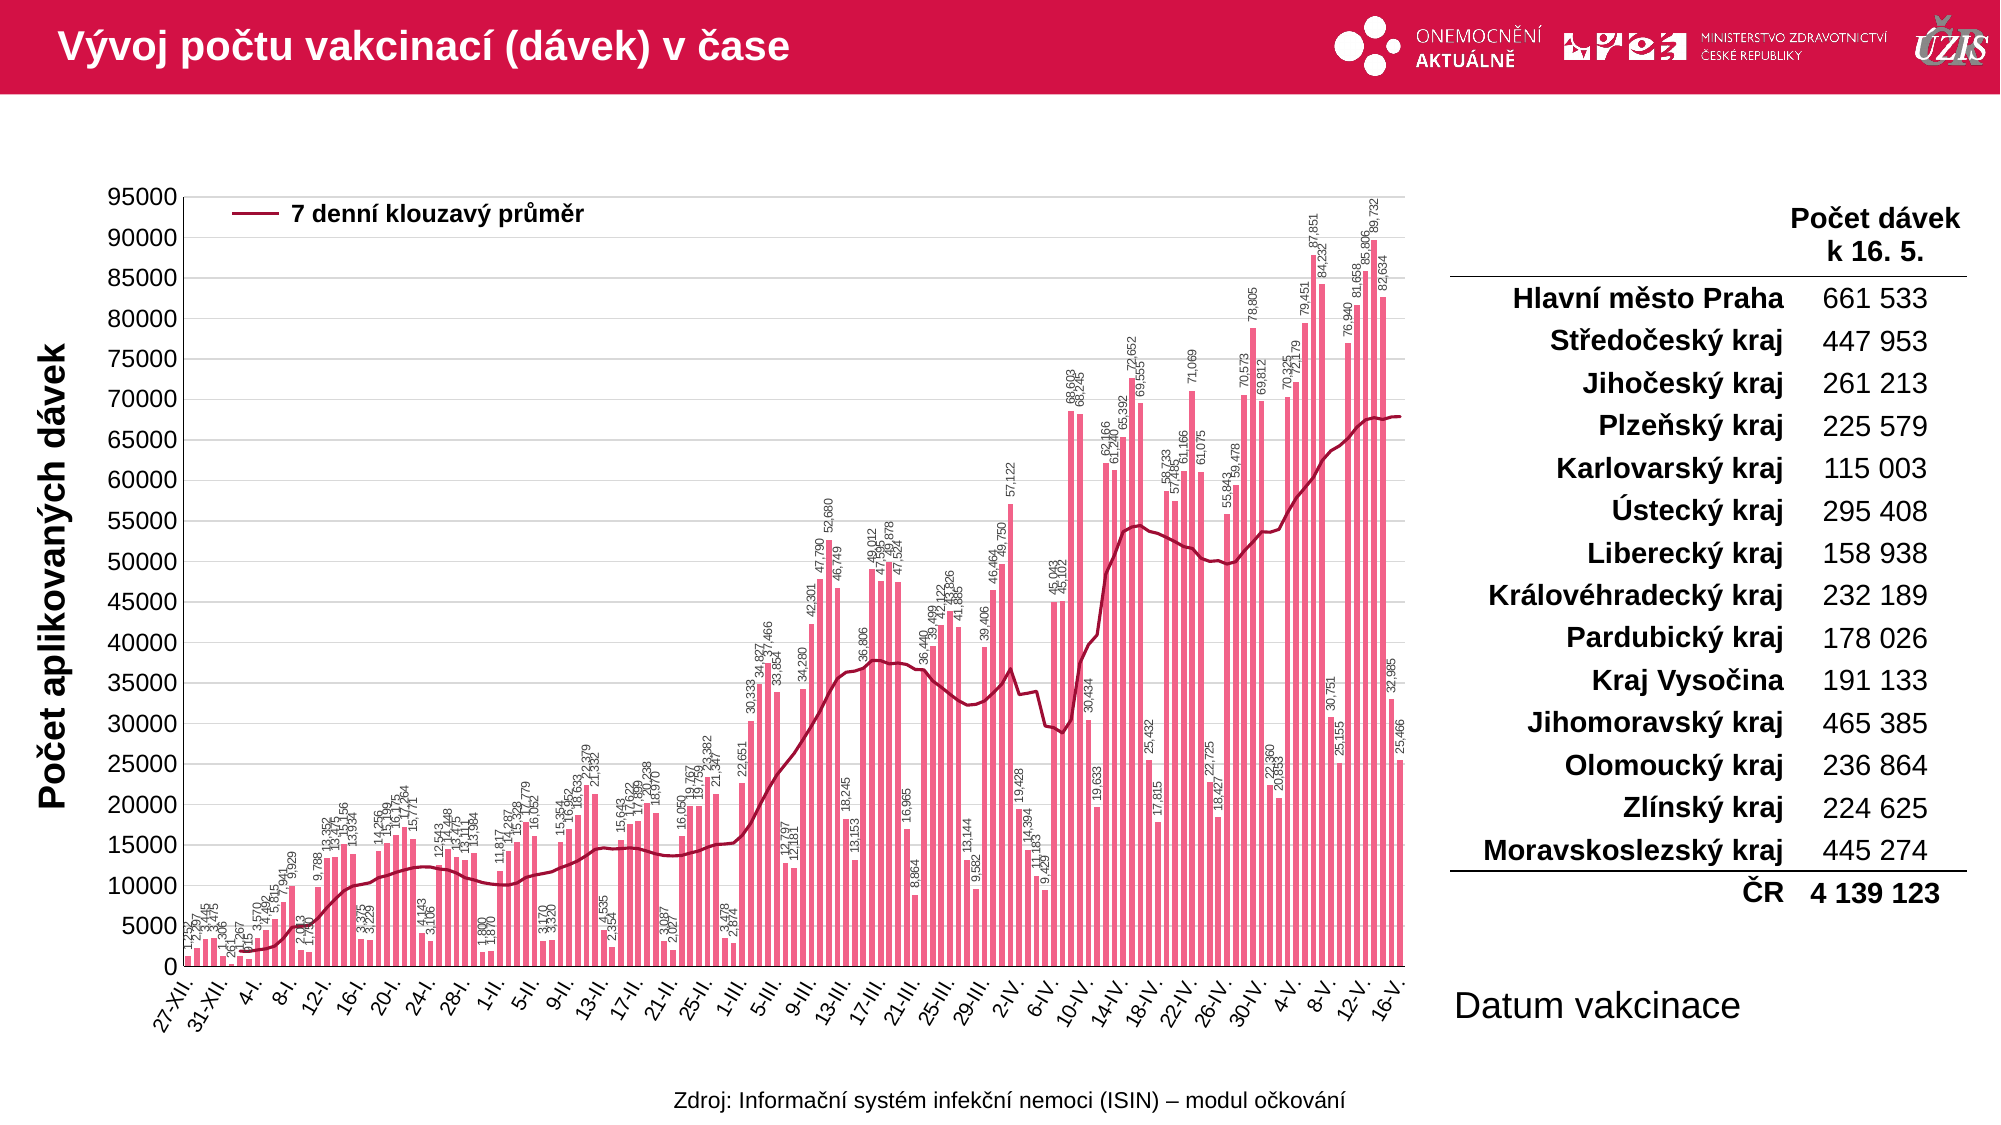

# Vývoj počtu vakcinací (dávek) v čase

### Chart

| Category | celkem |
|---|---|
| 27-XII. | 1252.0 |
| 28-XII. | 2297.0 |
| 29-XII. | 3445.0 |
| 30-XII. | 3475.0 |
| 31-XII. | 1306.0 |
| 1-I. | 261.0 |
| 2-I. | 1267.0 |
| 3-I. | 915.0 |
| 4-I. | 3570.0 |
| 5-I. | 4492.0 |
| 6-I. | 5815.0 |
| 7-I. | 7941.0 |
| 8-I. | 9929.0 |
| 9-I. | 2013.0 |
| 10-I. | 1750.0 |
| 11-I. | 9788.0 |
| 12-I. | 13352.0 |
| 13-I. | 13475.0 |
| 14-I. | 15156.0 |
| 15-I. | 13934.0 |
| 16-I. | 3375.0 |
| 17-I. | 3229.0 |
| 18-I. | 14256.0 |
| 19-I. | 15199.0 |
| 20-I. | 16175.0 |
| 21-I. | 17264.0 |
| 22-I. | 15771.0 |
| 23-I. | 4143.0 |
| 24-I. | 3106.0 |
| 25-I. | 12543.0 |
| 26-I. | 14448.0 |
| 27-I. | 13475.0 |
| 28-I. | 13111.0 |
| 29-I. | 13984.0 |
| 30-I. | 1800.0 |
| 31-I. | 1870.0 |
| 1-II. | 11817.0 |
| 2-II. | 14287.0 |
| 3-II. | 15328.0 |
| 4-II. | 17779.0 |
| 5-II. | 16052.0 |
| 6-II. | 3170.0 |
| 7-II. | 3320.0 |
| 8-II. | 15354.0 |
| 9-II. | 16952.0 |
| 10-II. | 18633.0 |
| 11-II. | 22379.0 |
| 12-II. | 21332.0 |
| 13-II. | 4535.0 |
| 14-II. | 2354.0 |
| 15-II. | 15643.0 |
| 16-II. | 17622.0 |
| 17-II. | 17899.0 |
| 18-II. | 20238.0 |
| 19-II. | 18970.0 |
| 20-II. | 3087.0 |
| 21-II. | 2027.0 |
| 22-II. | 16050.0 |
| 23-II. | 19767.0 |
| 24-II. | 19759.0 |
| 25-II. | 23382.0 |
| 26-II. | 21347.0 |
| 27-II. | 3478.0 |
| 28-II. | 2874.0 |
| 1-III. | 22651.0 |
| 2-III. | 30333.0 |
| 3-III. | 34827.0 |
| 4-III. | 37466.0 |
| 5-III. | 33854.0 |
| 6-III. | 12797.0 |
| 7-III. | 12181.0 |
| 8-III. | 34280.0 |
| 9-III. | 42301.0 |
| 10-III. | 47790.0 |
| 11-III. | 52680.0 |
| 12-III. | 46749.0 |
| 13-III. | 18245.0 |
| 14-III. | 13153.0 |
| 15-III. | 36806.0 |
| 16-III. | 49012.0 |
| 17-III. | 47595.0 |
| 18-III. | 49878.0 |
| 19-III. | 47524.0 |
| 20-III. | 16965.0 |
| 21-III. | 8864.0 |
| 22-III. | 36440.0 |
| 23-III. | 39499.0 |
| 24-III. | 42122.0 |
| 25-III. | 43826.0 |
| 26-III. | 41885.0 |
| 27-III. | 13144.0 |
| 28-III. | 9582.0 |
| 29-III. | 39406.0 |
| 30-III. | 46464.0 |
| 31-III. | 49750.0 |
| 1-IV. | 57122.0 |
| 2-IV. | 19428.0 |
| 3-IV. | 14394.0 |
| 4-IV. | 11183.0 |
| 5-IV. | 9429.0 |
| 6-IV. | 45043.0 |
| 7-IV. | 45102.0 |
| 8-IV. | 68603.0 |
| 9-IV. | 68245.0 |
| 10-IV. | 30434.0 |
| 11-IV. | 19633.0 |
| 12-IV. | 62166.0 |
| 13-IV. | 61240.0 |
| 14-IV. | 65392.0 |
| 15-IV. | 72652.0 |
| 16-IV. | 69555.0 |
| 17-IV. | 25432.0 |
| 18-IV. | 17815.0 |
| 19-IV. | 58733.0 |
| 20-IV. | 57485.0 |
| 21-IV. | 61166.0 |
| 22-IV. | 71069.0 |
| 23-IV. | 61075.0 |
| 24-IV. | 22725.0 |
| 25-IV. | 18427.0 |
| 26-IV. | 55843.0 |
| 27-IV. | 59478.0 |
| 28-IV. | 70573.0 |
| 29-IV. | 78805.0 |
| 30-IV. | 69812.0 |
| 1-V. | 22360.0 |
| 2-V. | 20853.0 |
| 3-V. | 70325.0 |
| 4-V. | 72179.0 |
| 5-V. | 79451.0 |
| 6-V. | 87851.0 |
| 7-V. | 84232.0 |
| 8-V. | 30751.0 |
| 9-V. | 25155.0 |
| 10-V. | 76940.0 |
| 11-V. | 81658.0 |
| 12-V. | 85806.0 |
| 13-V. | 89732.0 |
| 14-V. | 82634.0 |
| 15-V. | 32985.0 |
| 16-V. | 25466.0 |
|  | Počet dávek k 16. 5. |
| --- | --- |
| Hlavní město Praha | 661 533 |
| Středočeský kraj | 447 953 |
| Jihočeský kraj | 261 213 |
| Plzeňský kraj | 225 579 |
| Karlovarský kraj | 115 003 |
| Ústecký kraj | 295 408 |
| Liberecký kraj | 158 938 |
| Královéhradecký kraj | 232 189 |
| Pardubický kraj | 178 026 |
| Kraj Vysočina | 191 133 |
| Jihomoravský kraj | 465 385 |
| Olomoucký kraj | 236 864 |
| Zlínský kraj | 224 625 |
| Moravskoslezský kraj | 445 274 |
| ČR | 4 139 123 |
7 denní klouzavý průměr
Počet aplikovaných dávek
Datum vakcinace
Zdroj: Informační systém infekční nemoci (ISIN) – modul očkování